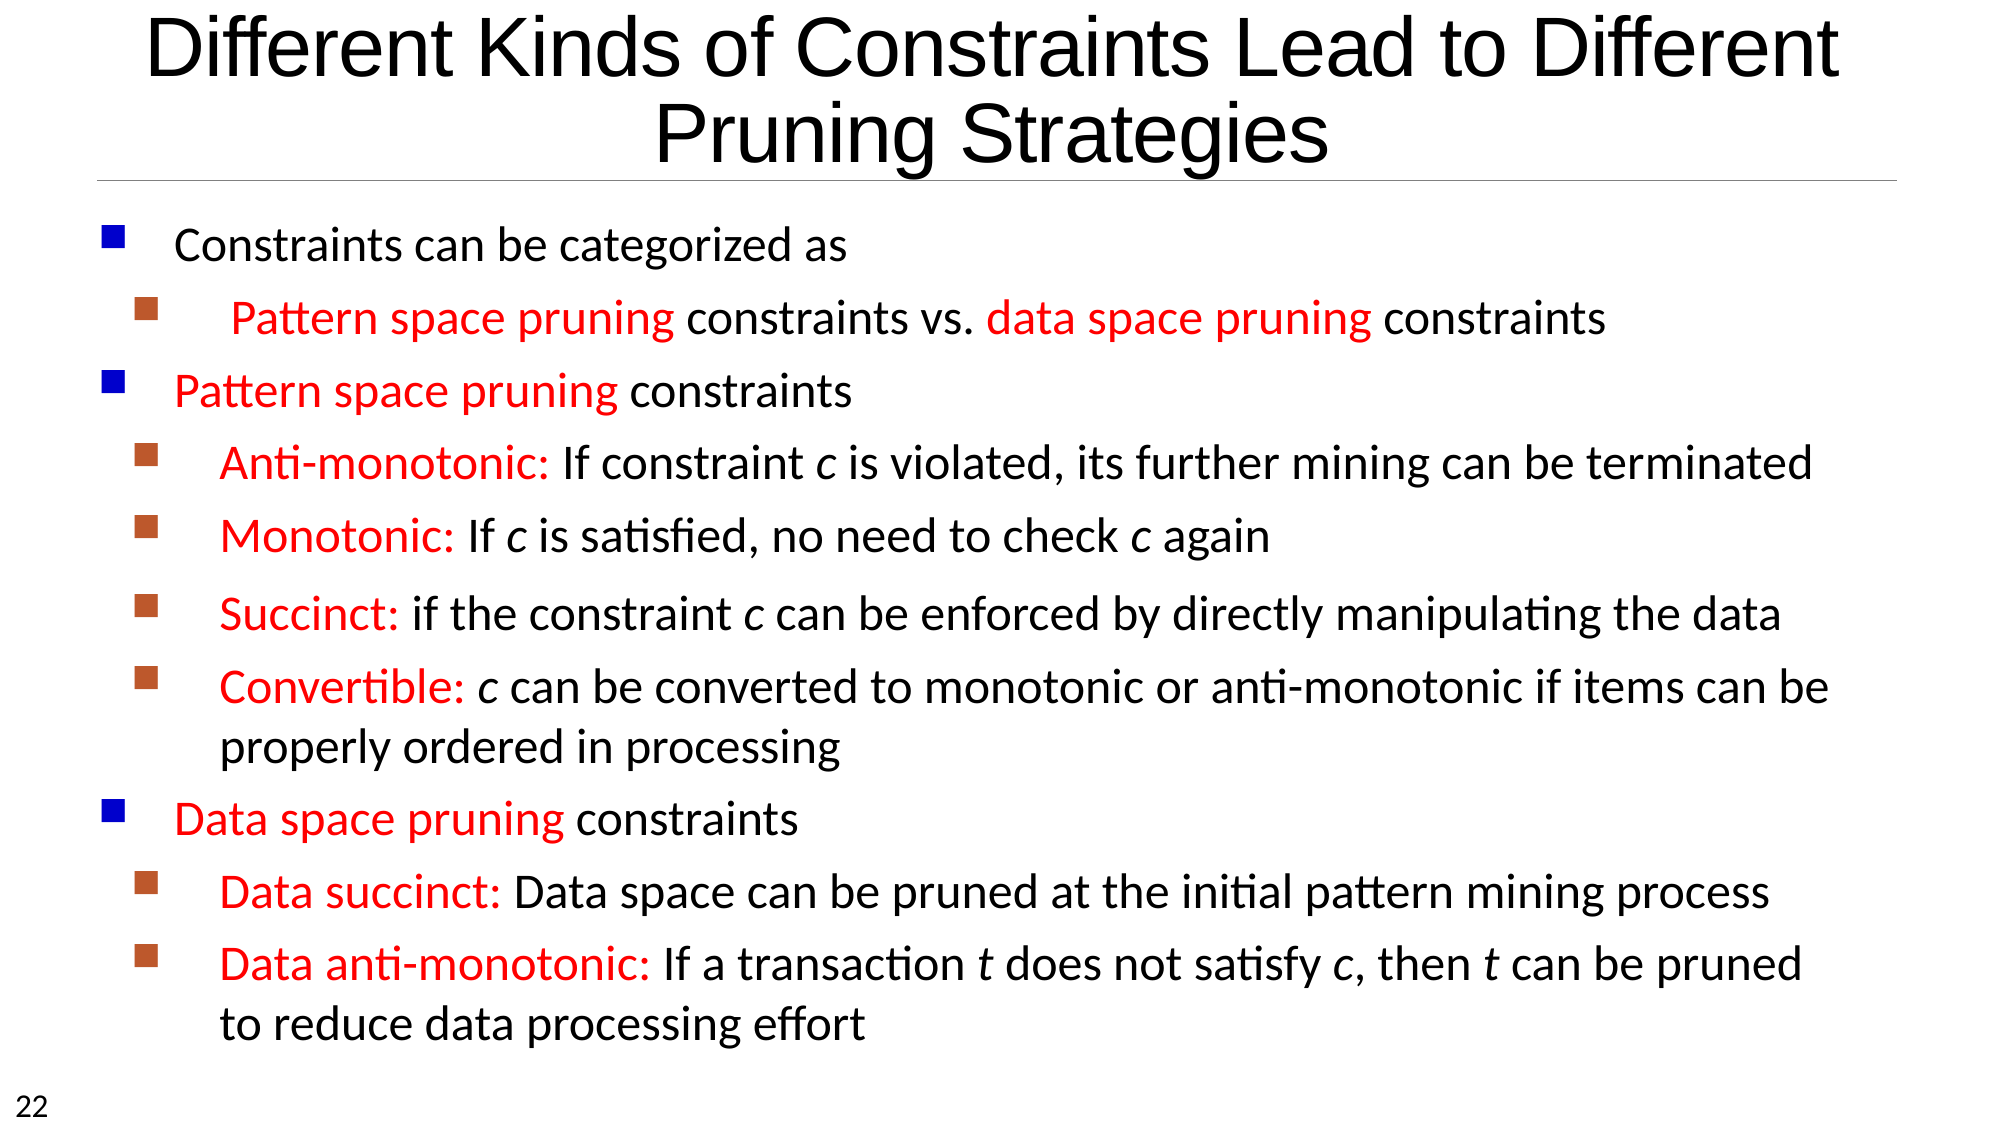

# Different Kinds of Constraints Lead to Different Pruning Strategies
Constraints can be categorized as
 Pattern space pruning constraints vs. data space pruning constraints
Pattern space pruning constraints
Anti-monotonic: If constraint c is violated, its further mining can be terminated
Monotonic: If c is satisfied, no need to check c again
Succinct: if the constraint c can be enforced by directly manipulating the data
Convertible: c can be converted to monotonic or anti-monotonic if items can be properly ordered in processing
Data space pruning constraints
Data succinct: Data space can be pruned at the initial pattern mining process
Data anti-monotonic: If a transaction t does not satisfy c, then t can be pruned to reduce data processing effort